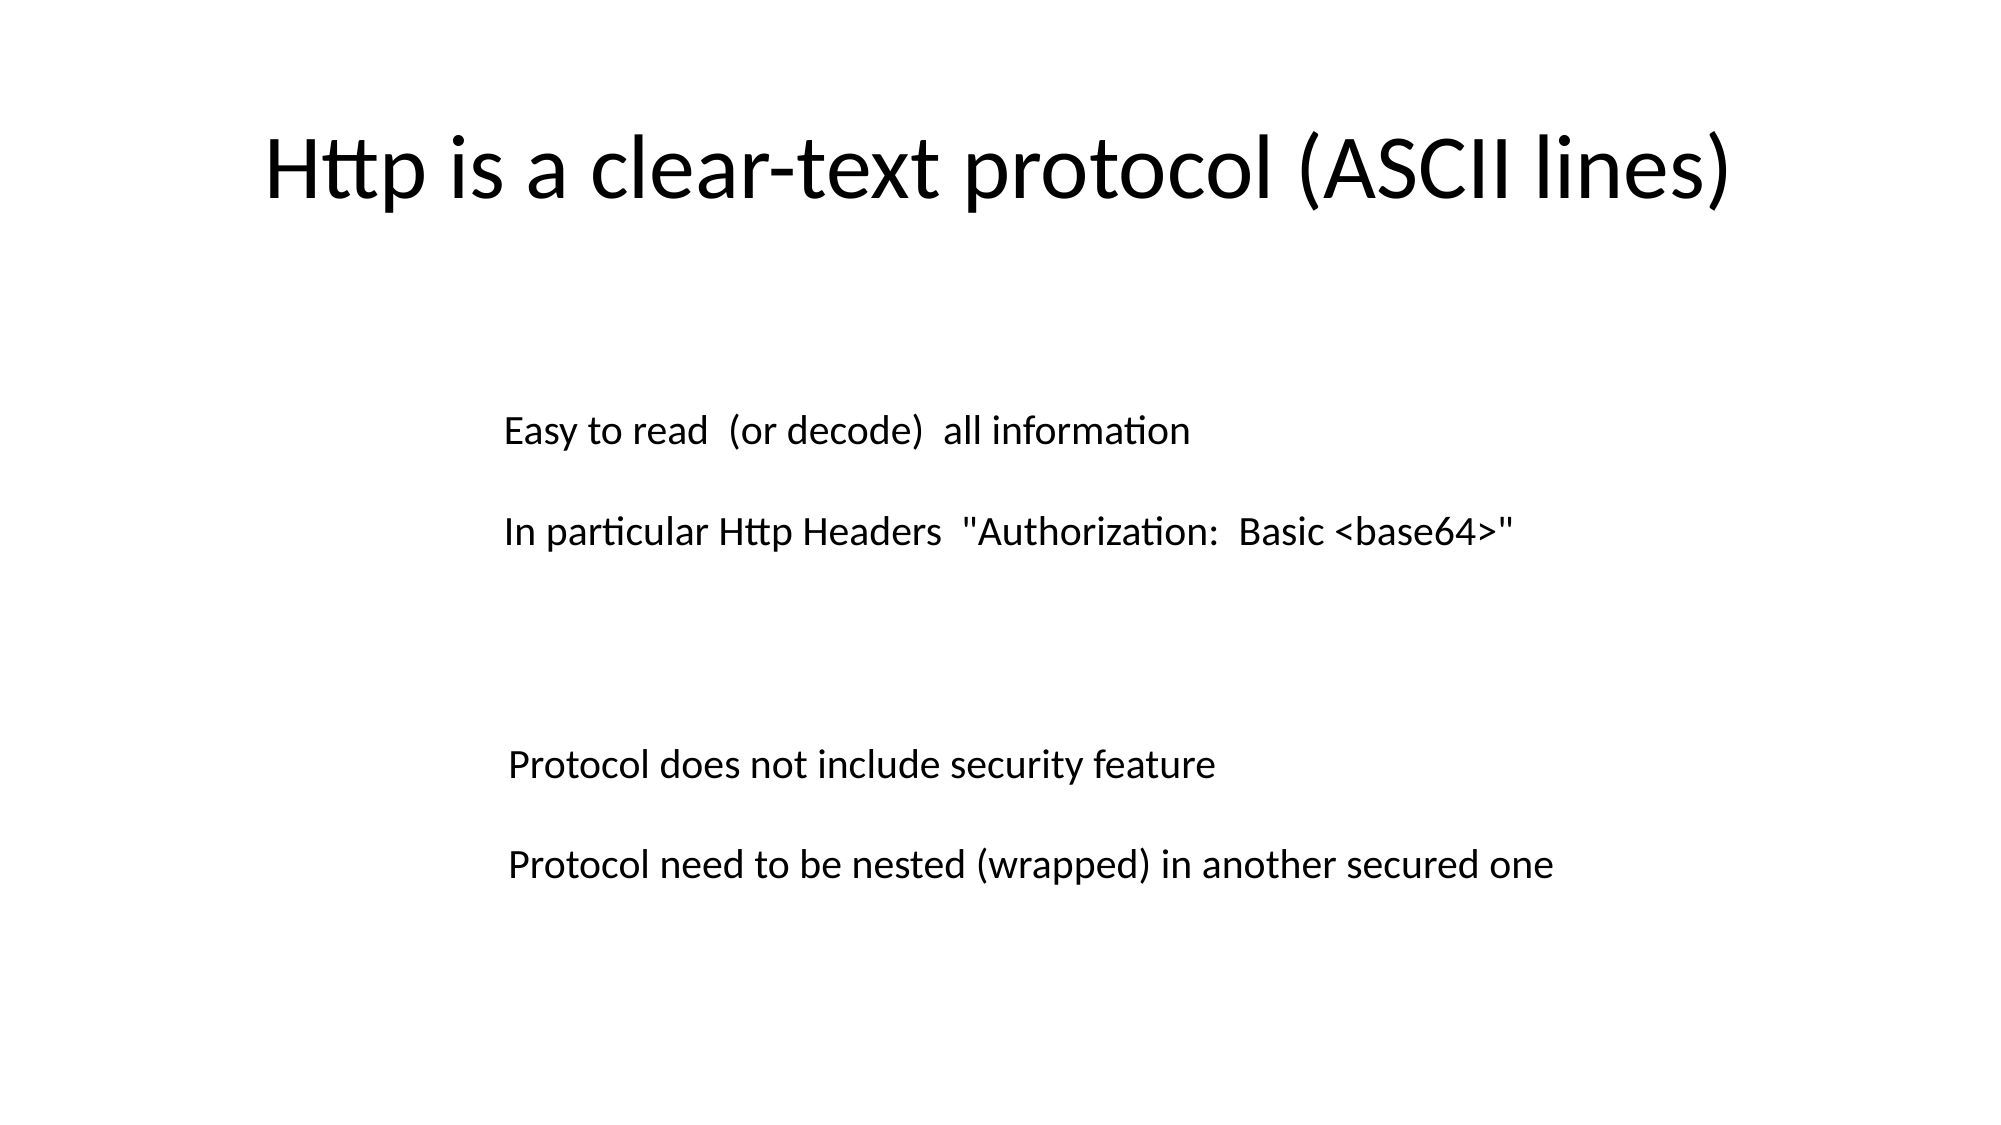

# Http is a clear-text protocol (ASCII lines)
Easy to read  (or decode)  all information

In particular Http Headers  "Authorization:  Basic <base64>"
Protocol does not include security feature

Protocol need to be nested (wrapped) in another secured one